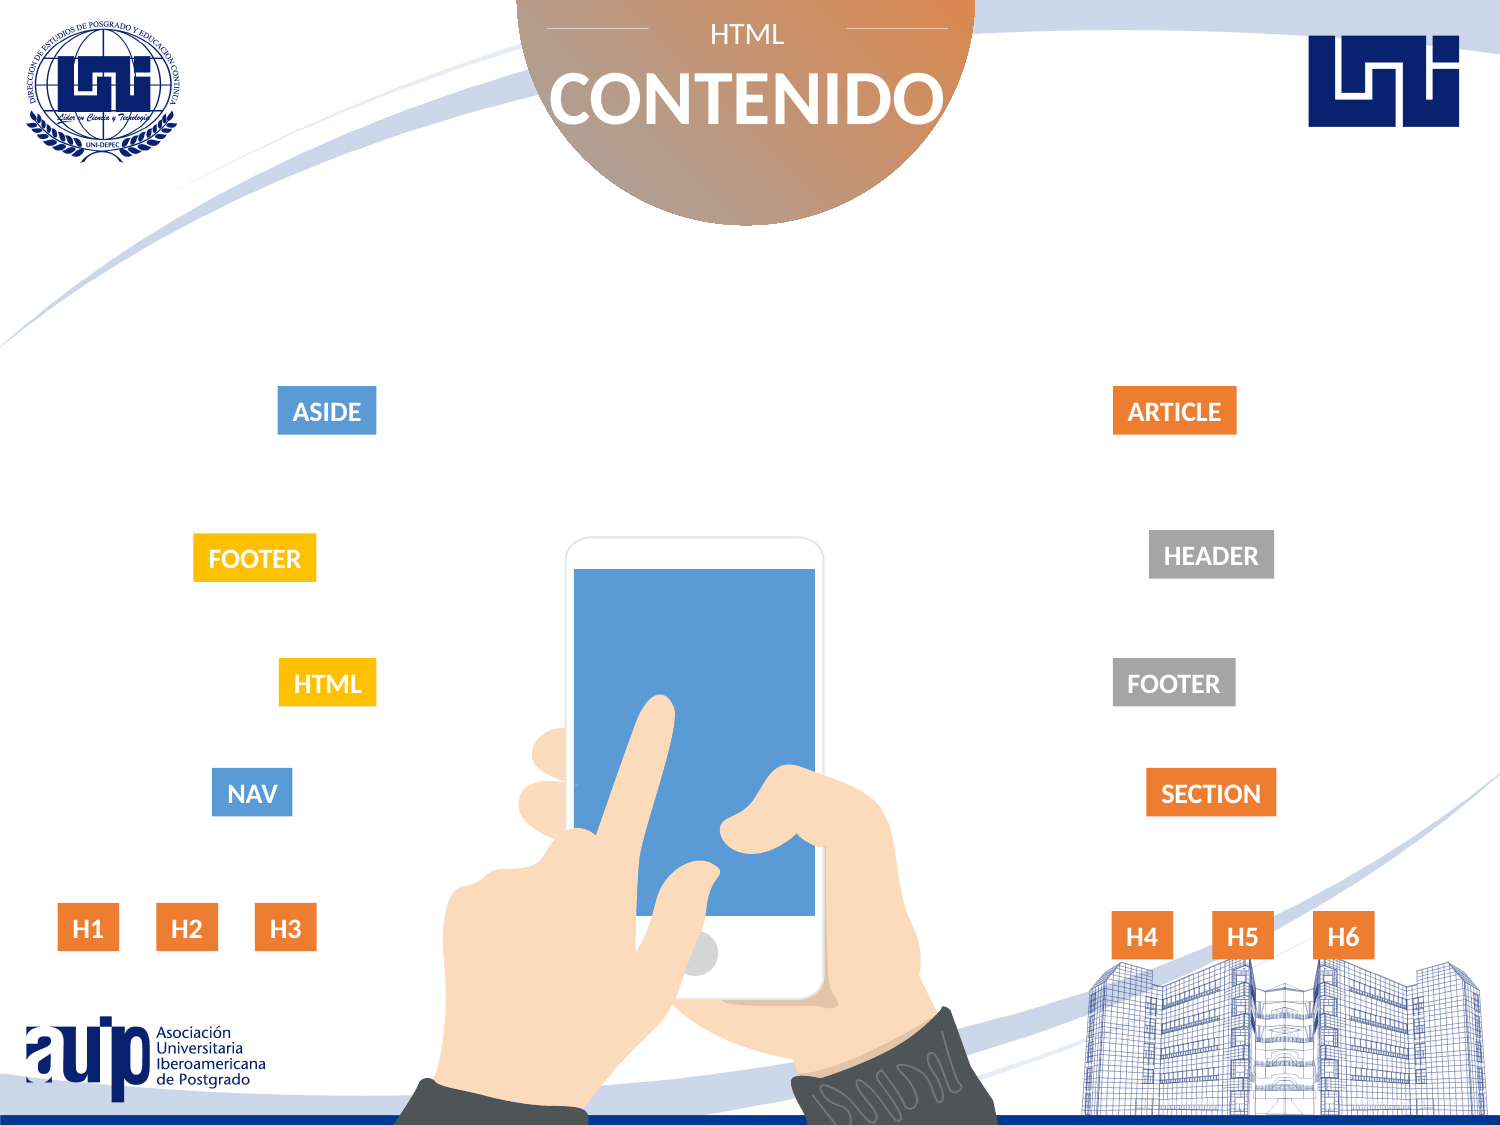

HTML
CONTENIDO
ASIDE
ARTICLE
HEADER
FOOTER

HTML
FOOTER

NAV
SECTION
H1
H2
H3
H4
H5
H6